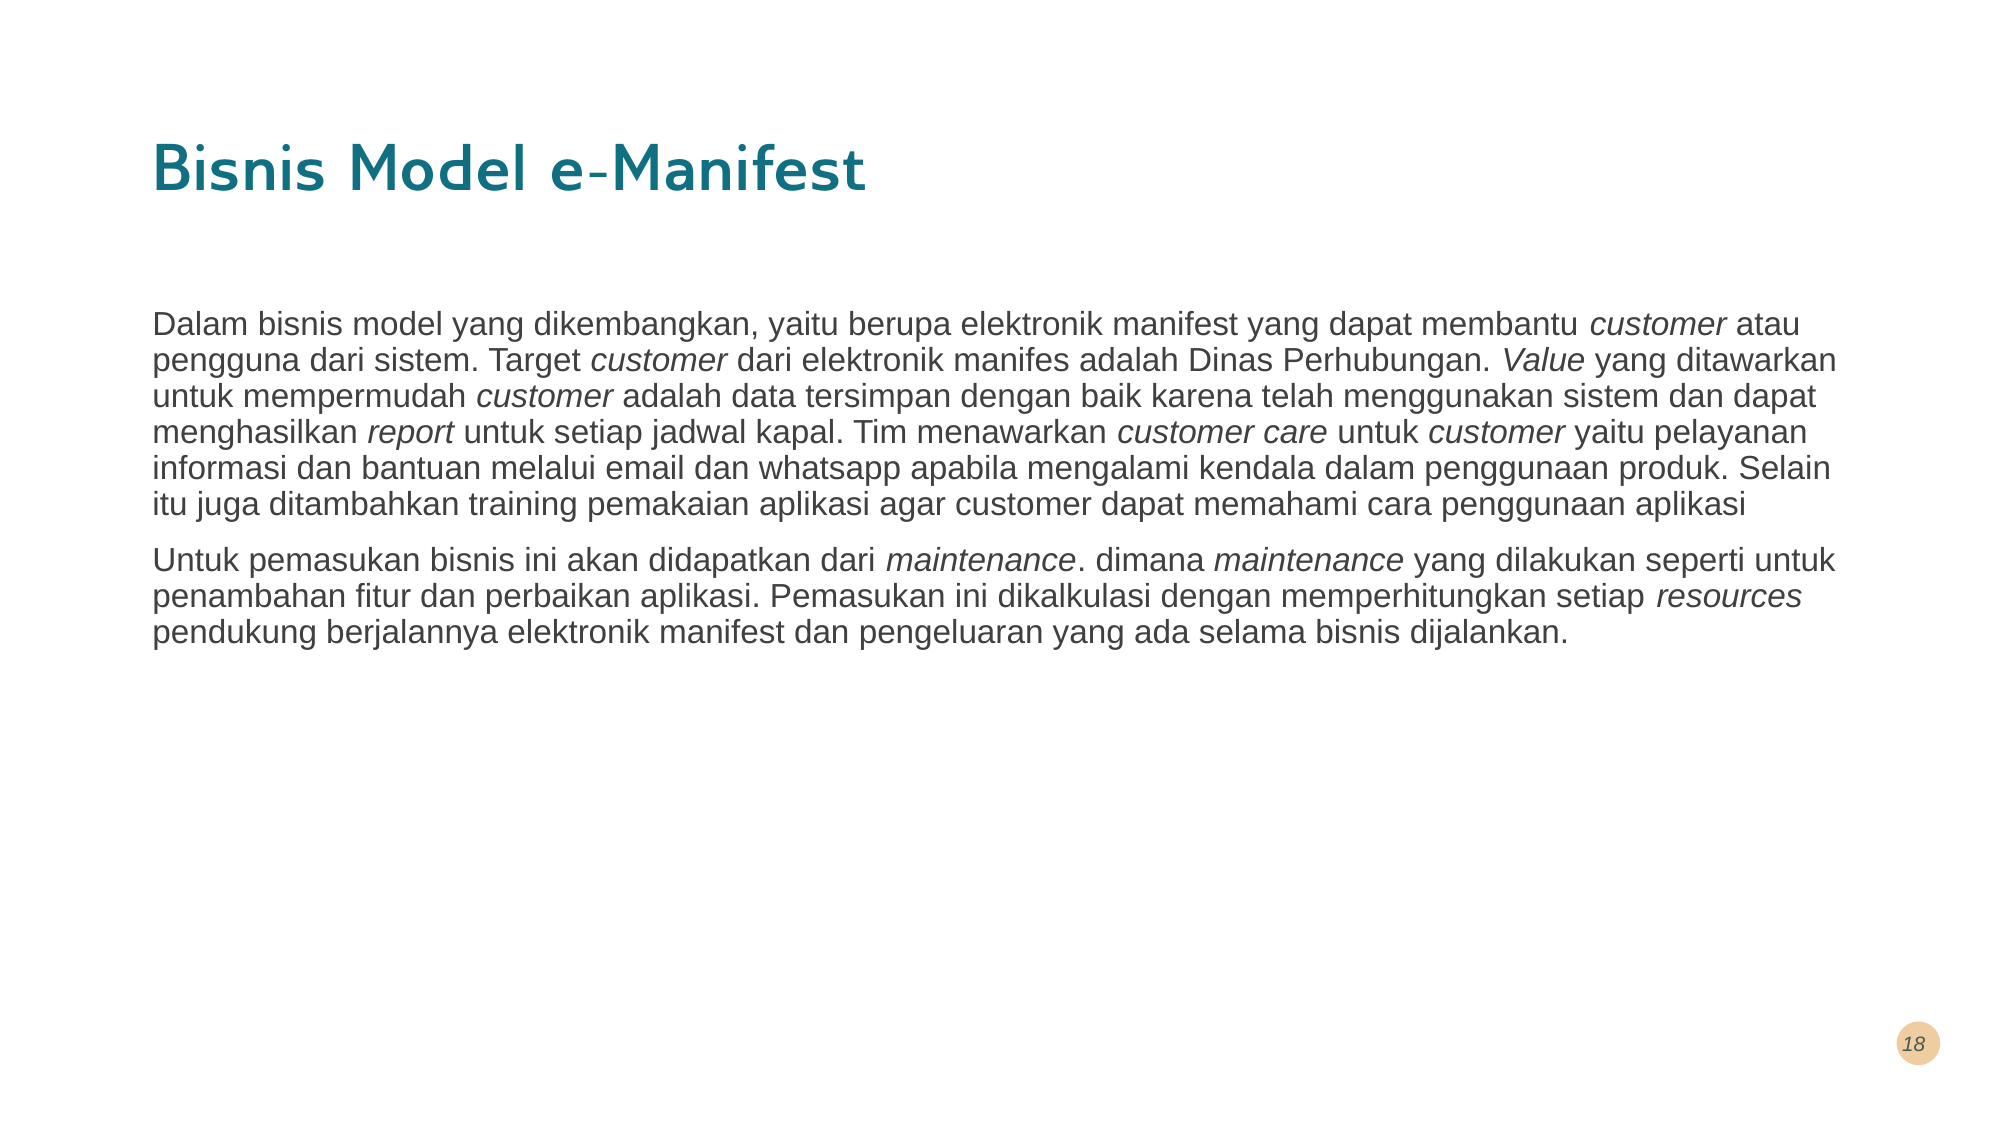

# Bisnis Model e-Manifest
Dalam bisnis model yang dikembangkan, yaitu berupa elektronik manifest yang dapat membantu customer atau pengguna dari sistem. Target customer dari elektronik manifes adalah Dinas Perhubungan. Value yang ditawarkan untuk mempermudah customer adalah data tersimpan dengan baik karena telah menggunakan sistem dan dapat menghasilkan report untuk setiap jadwal kapal. Tim menawarkan customer care untuk customer yaitu pelayanan informasi dan bantuan melalui email dan whatsapp apabila mengalami kendala dalam penggunaan produk. Selain itu juga ditambahkan training pemakaian aplikasi agar customer dapat memahami cara penggunaan aplikasi
Untuk pemasukan bisnis ini akan didapatkan dari maintenance. dimana maintenance yang dilakukan seperti untuk penambahan fitur dan perbaikan aplikasi. Pemasukan ini dikalkulasi dengan memperhitungkan setiap resources pendukung berjalannya elektronik manifest dan pengeluaran yang ada selama bisnis dijalankan.

18